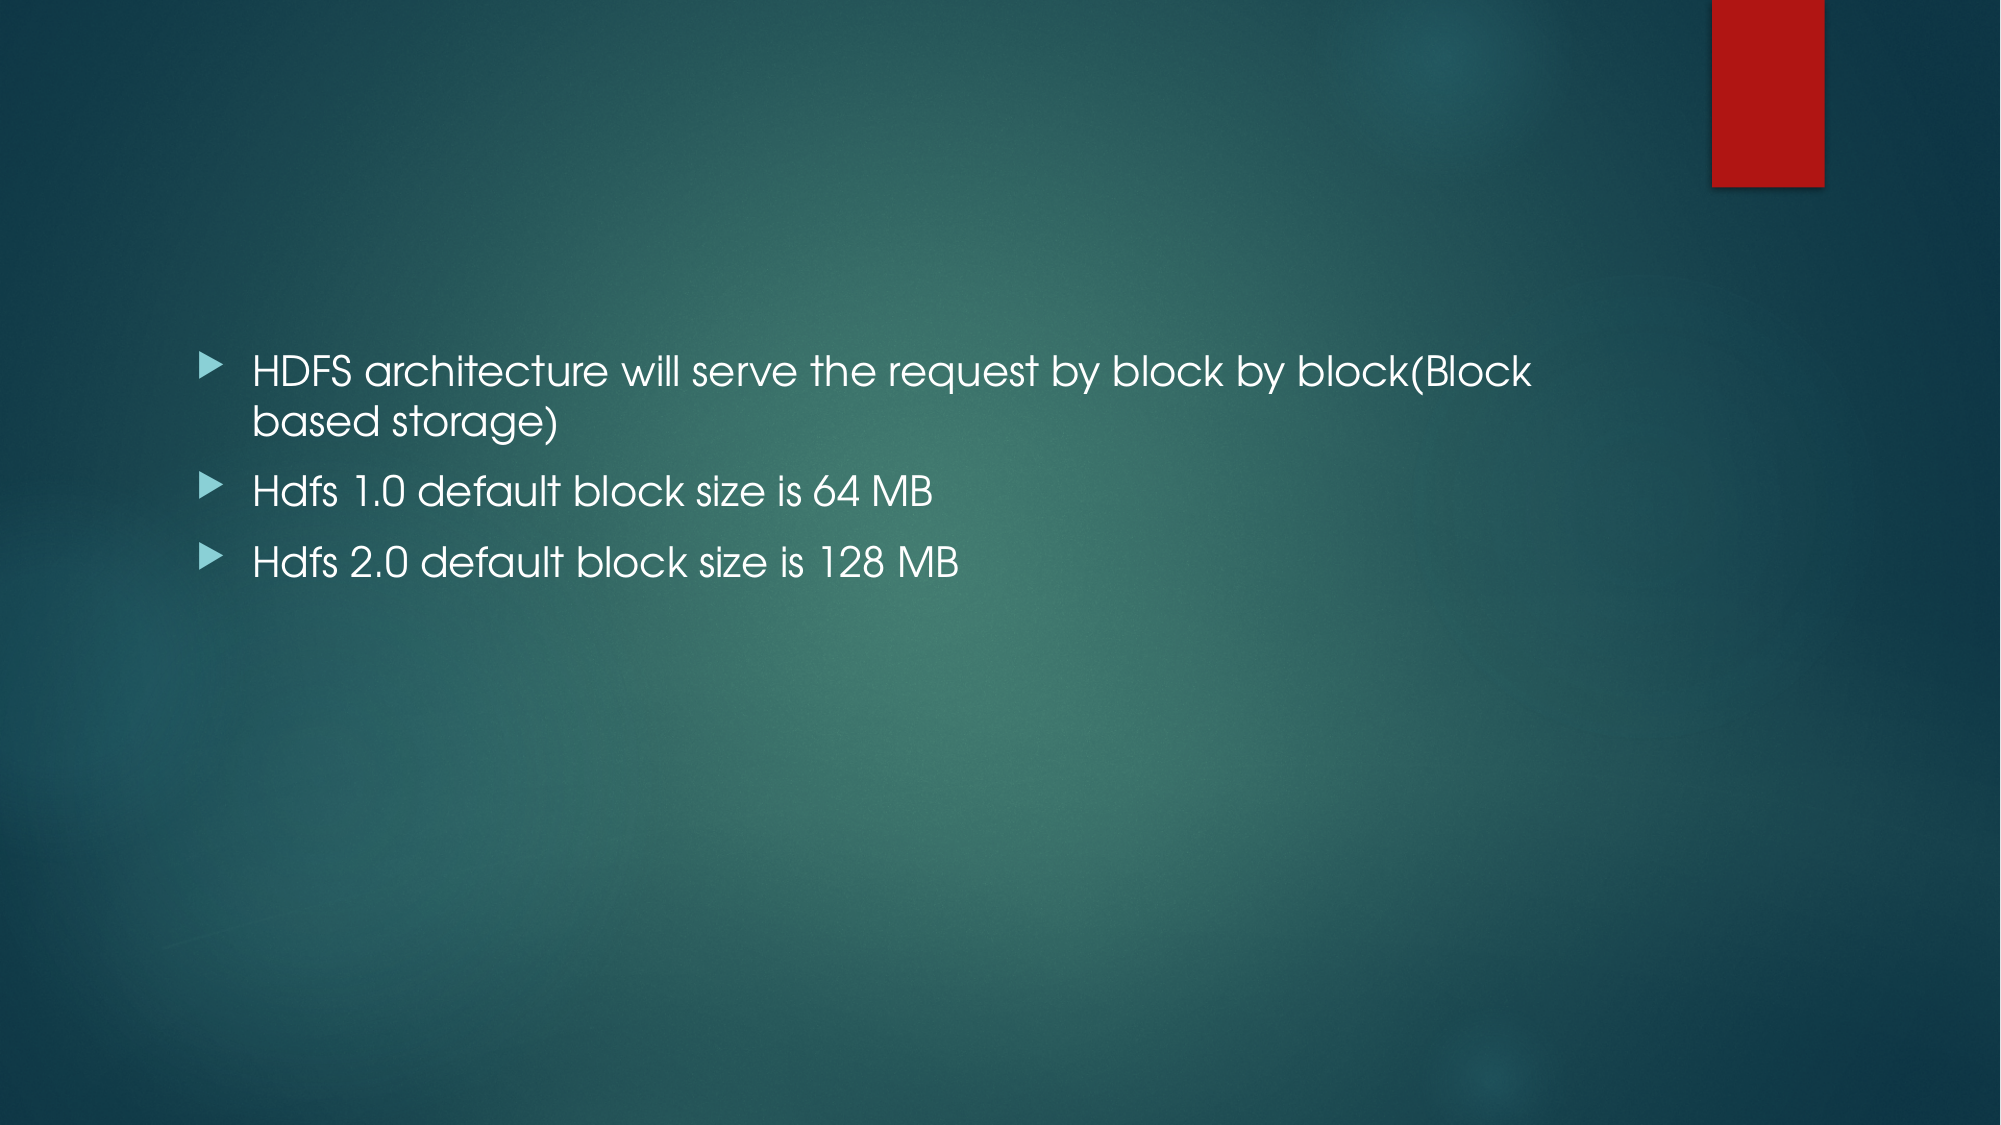

#
HDFS architecture will serve the request by block by block(Block based storage)
Hdfs 1.0 default block size is 64 MB
Hdfs 2.0 default block size is 128 MB